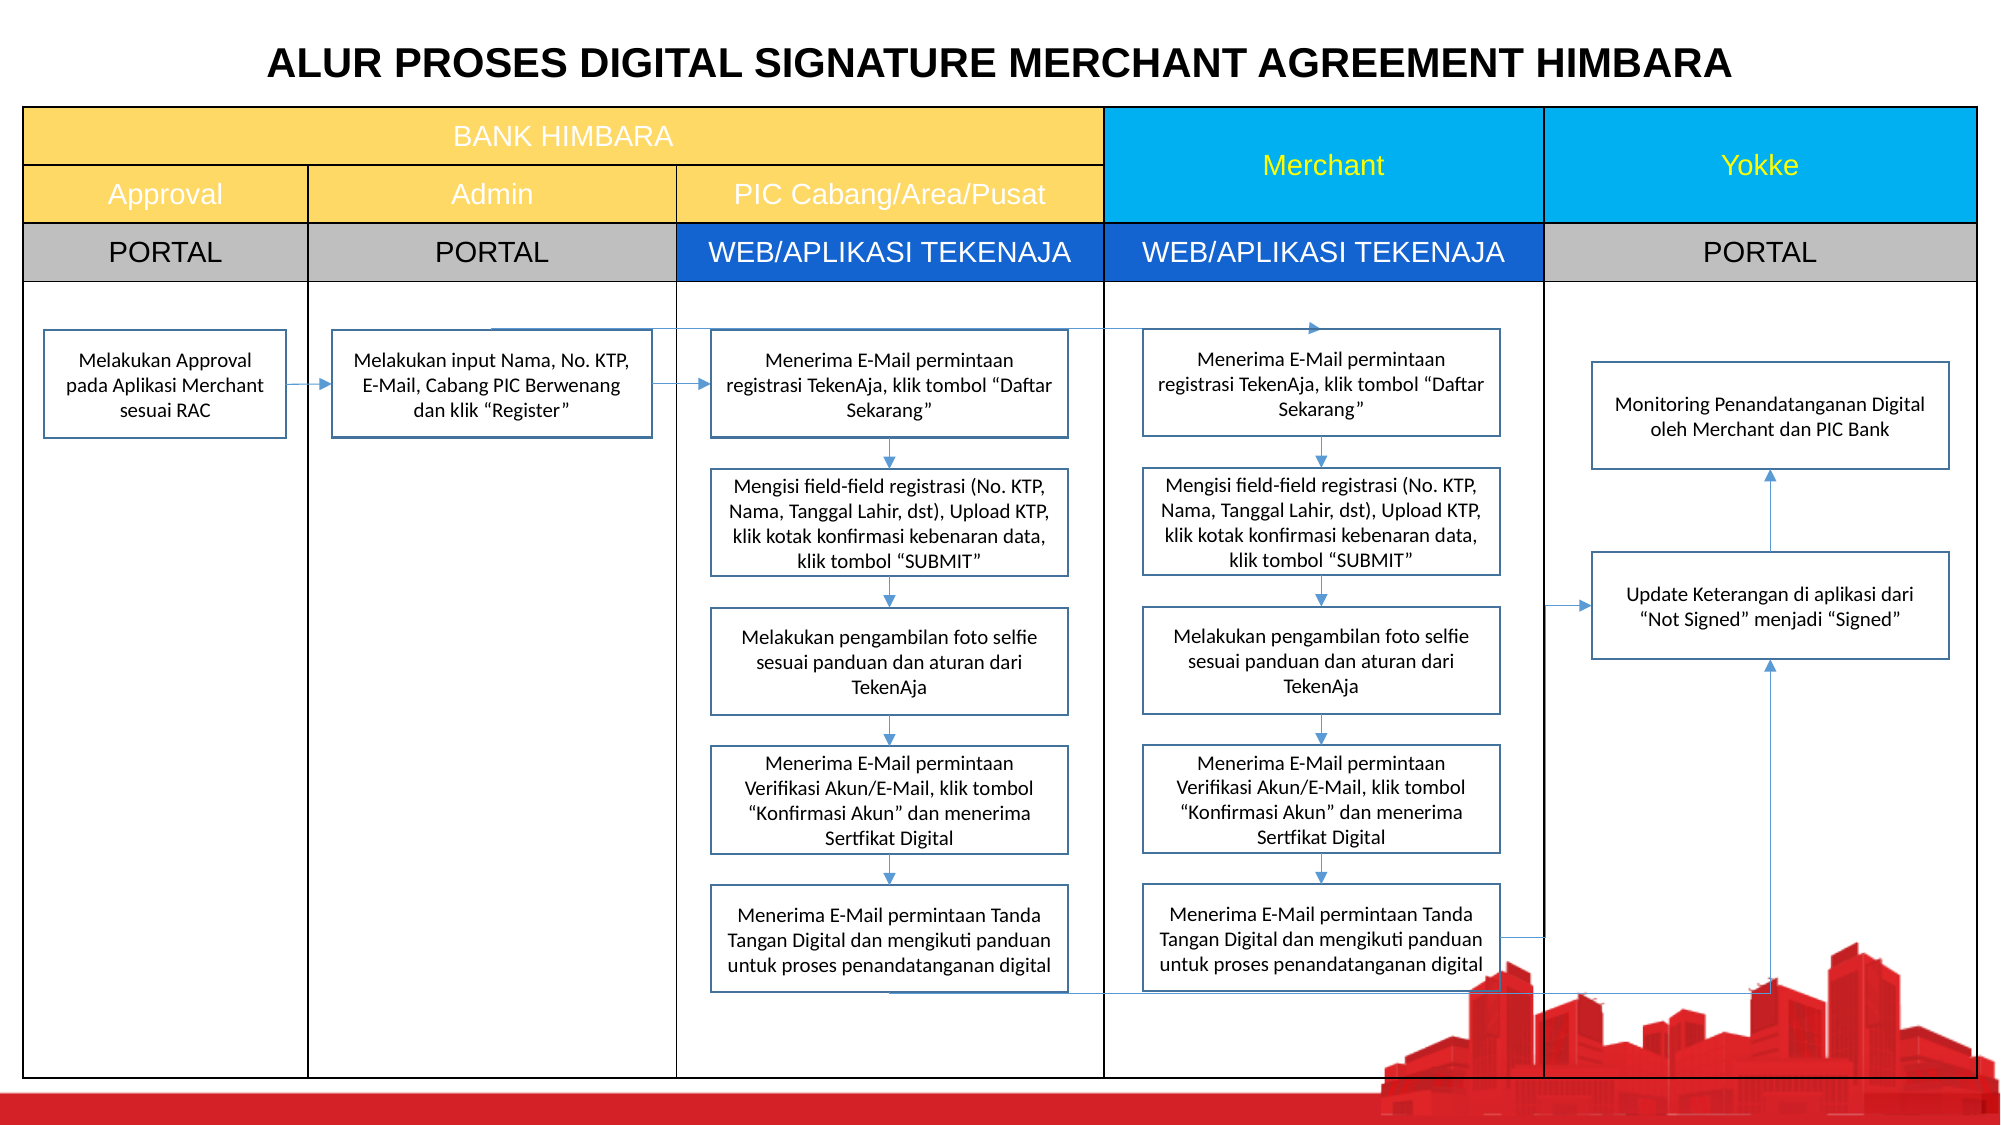

ALUR PROSES DIGITAL SIGNATURE MERCHANT AGREEMENT HIMBARA
| BANK HIMBARA |  |  | Merchant | Yokke |
| --- | --- | --- | --- | --- |
| Approval | Admin | PIC Cabang/Area/Pusat | Merchant | Aplikasi Merchant - Portal |
| PORTAL | PORTAL | WEB/APLIKASI TEKENAJA | WEB/APLIKASI TEKENAJA | PORTAL |
|  |  |  |  |  |
Menerima E-Mail permintaan registrasi TekenAja, klik tombol “Daftar Sekarang”
Melakukan Approval pada Aplikasi Merchant sesuai RAC
Melakukan input Nama, No. KTP,
E-Mail, Cabang PIC Berwenang dan klik “Register”
Menerima E-Mail permintaan registrasi TekenAja, klik tombol “Daftar Sekarang”
Monitoring Penandatanganan Digital oleh Merchant dan PIC Bank
Mengisi field-field registrasi (No. KTP, Nama, Tanggal Lahir, dst), Upload KTP, klik kotak konfirmasi kebenaran data, klik tombol “SUBMIT”
Mengisi field-field registrasi (No. KTP, Nama, Tanggal Lahir, dst), Upload KTP, klik kotak konfirmasi kebenaran data, klik tombol “SUBMIT”
Update Keterangan di aplikasi dari
“Not Signed” menjadi “Signed”
Melakukan pengambilan foto selfie sesuai panduan dan aturan dari TekenAja
Melakukan pengambilan foto selfie sesuai panduan dan aturan dari TekenAja
Menerima E-Mail permintaan Verifikasi Akun/E-Mail, klik tombol “Konfirmasi Akun” dan menerima Sertfikat Digital
Menerima E-Mail permintaan Verifikasi Akun/E-Mail, klik tombol “Konfirmasi Akun” dan menerima Sertfikat Digital
Menerima E-Mail permintaan Tanda Tangan Digital dan mengikuti panduan untuk proses penandatanganan digital
Menerima E-Mail permintaan Tanda Tangan Digital dan mengikuti panduan untuk proses penandatanganan digital